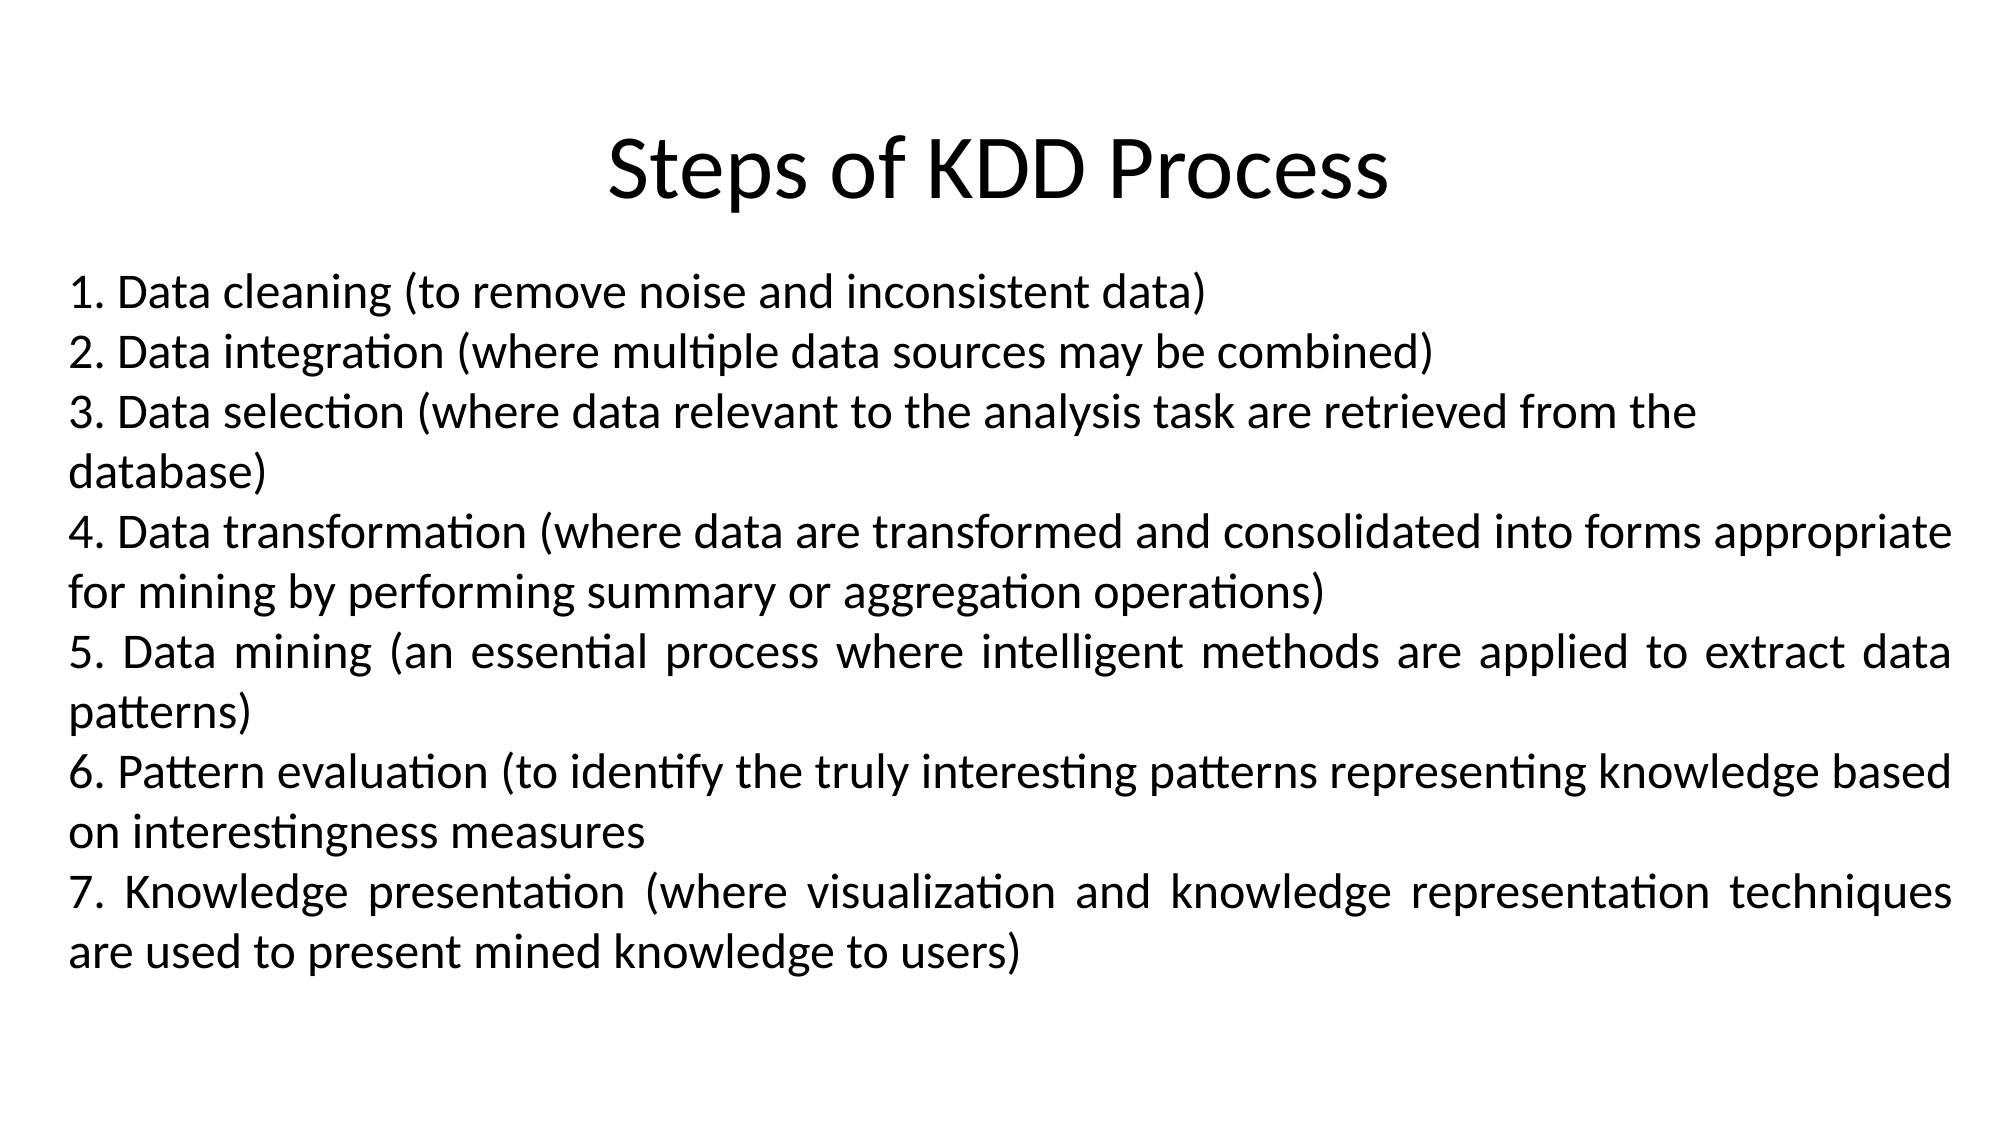

# Steps of KDD Process
1. Data cleaning (to remove noise and inconsistent data)
2. Data integration (where multiple data sources may be combined)
3. Data selection (where data relevant to the analysis task are retrieved from the
database)
4. Data transformation (where data are transformed and consolidated into forms appropriate for mining by performing summary or aggregation operations)
5. Data mining (an essential process where intelligent methods are applied to extract data patterns)
6. Pattern evaluation (to identify the truly interesting patterns representing knowledge based on interestingness measures
7. Knowledge presentation (where visualization and knowledge representation techniques are used to present mined knowledge to users)